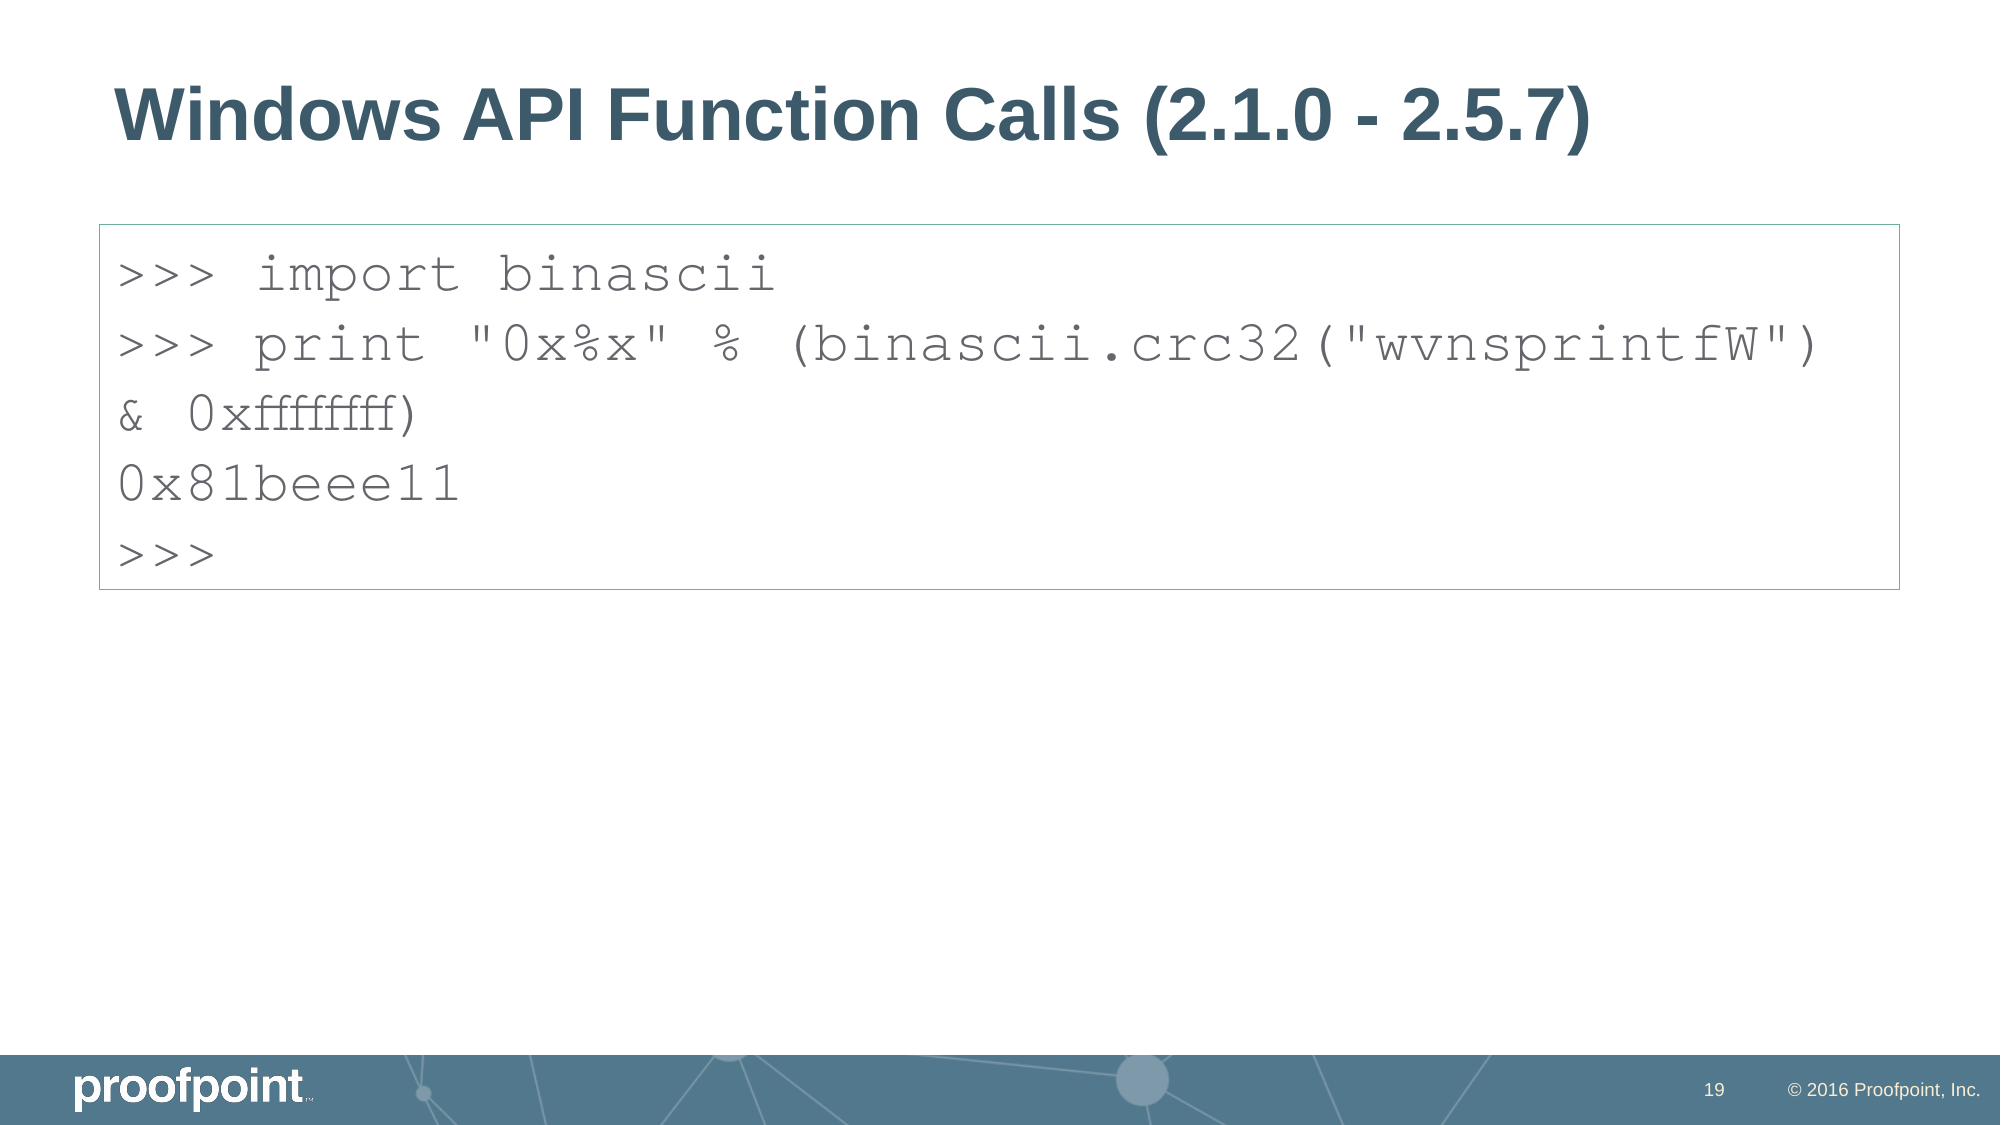

# Windows API Function Calls (2.1.0 - 2.5.7)
>>> import binascii
>>> print "0x%x" % (binascii.crc32("wvnsprintfW") & 0xffffffff)
0x81beee11
>>>